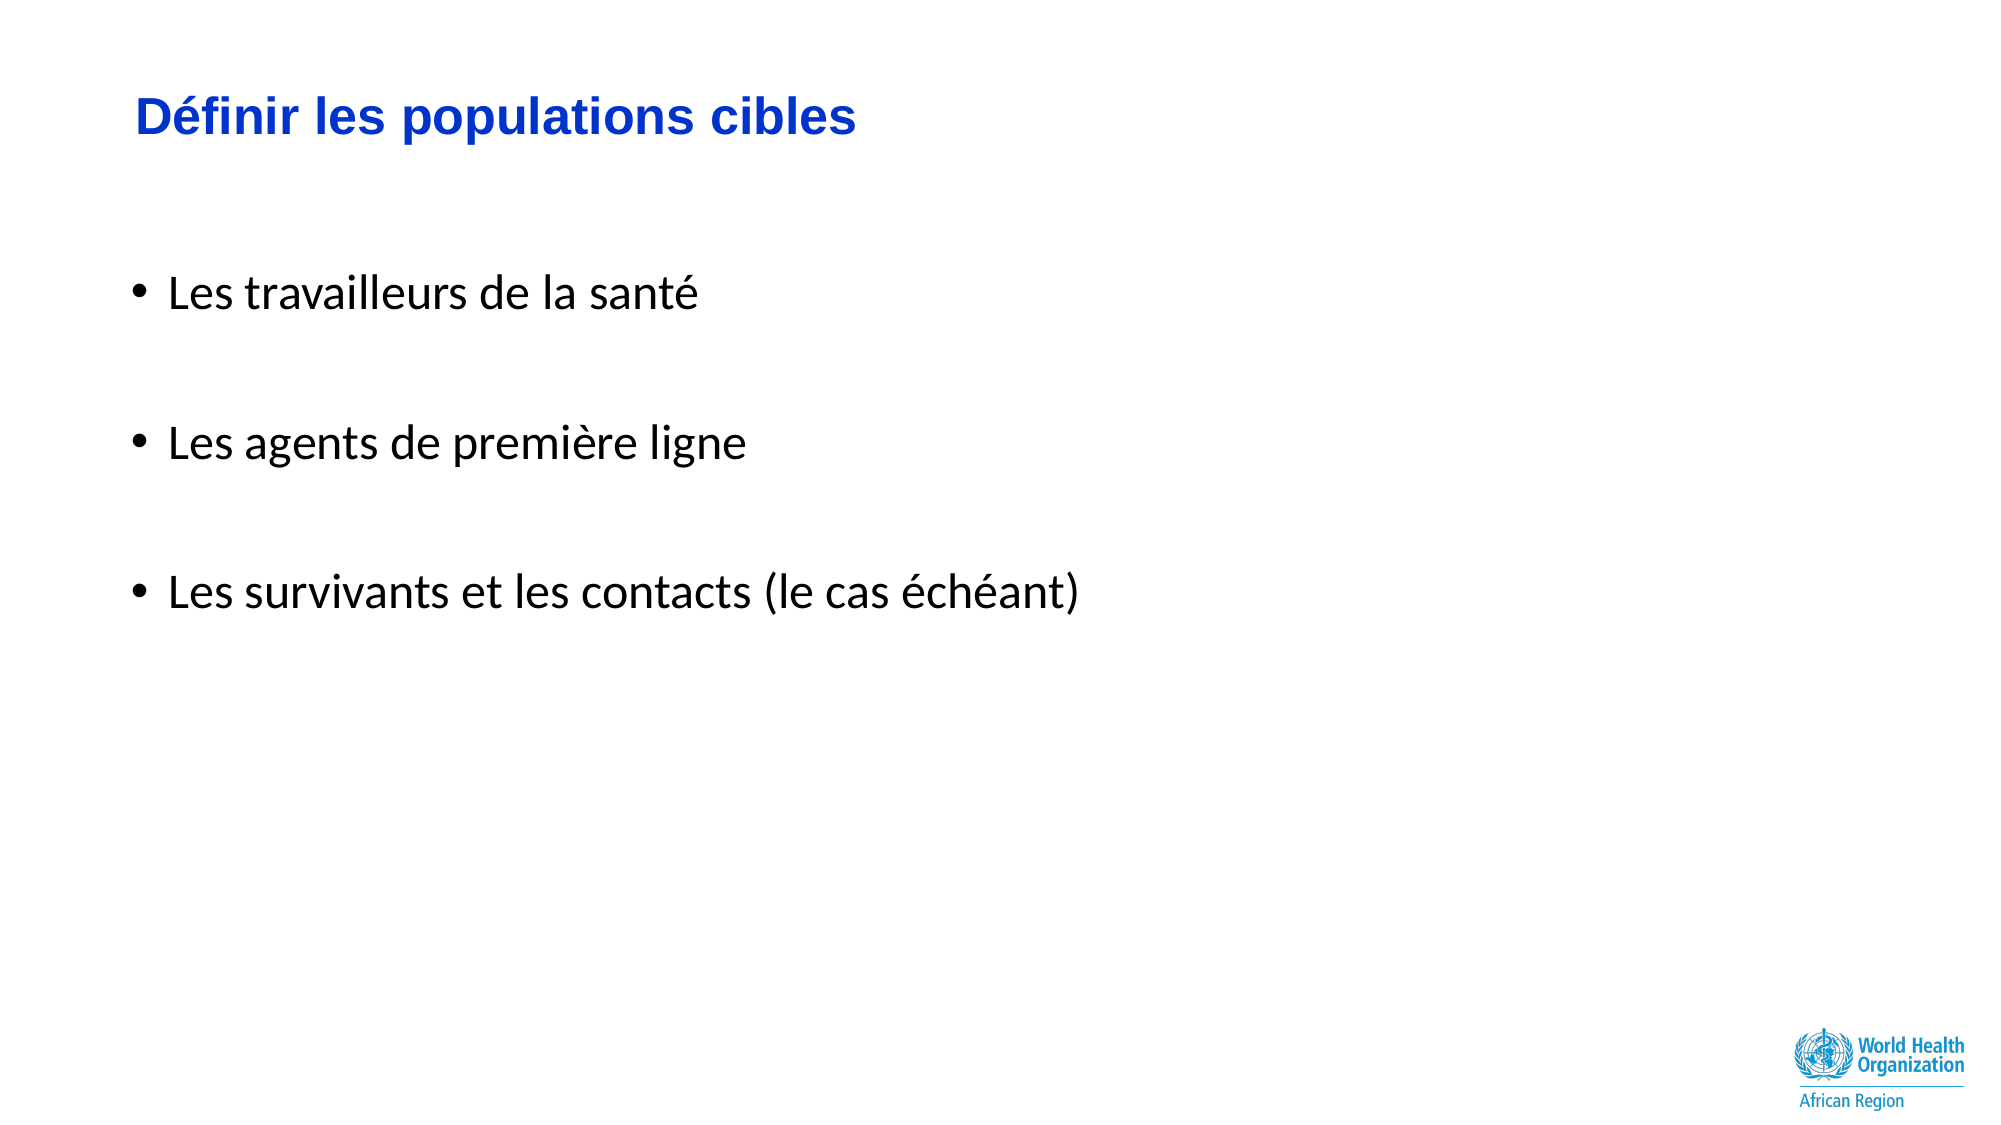

# Définir les populations cibles
Les travailleurs de la santé

Les agents de première ligne

Les survivants et les contacts (le cas échéant)